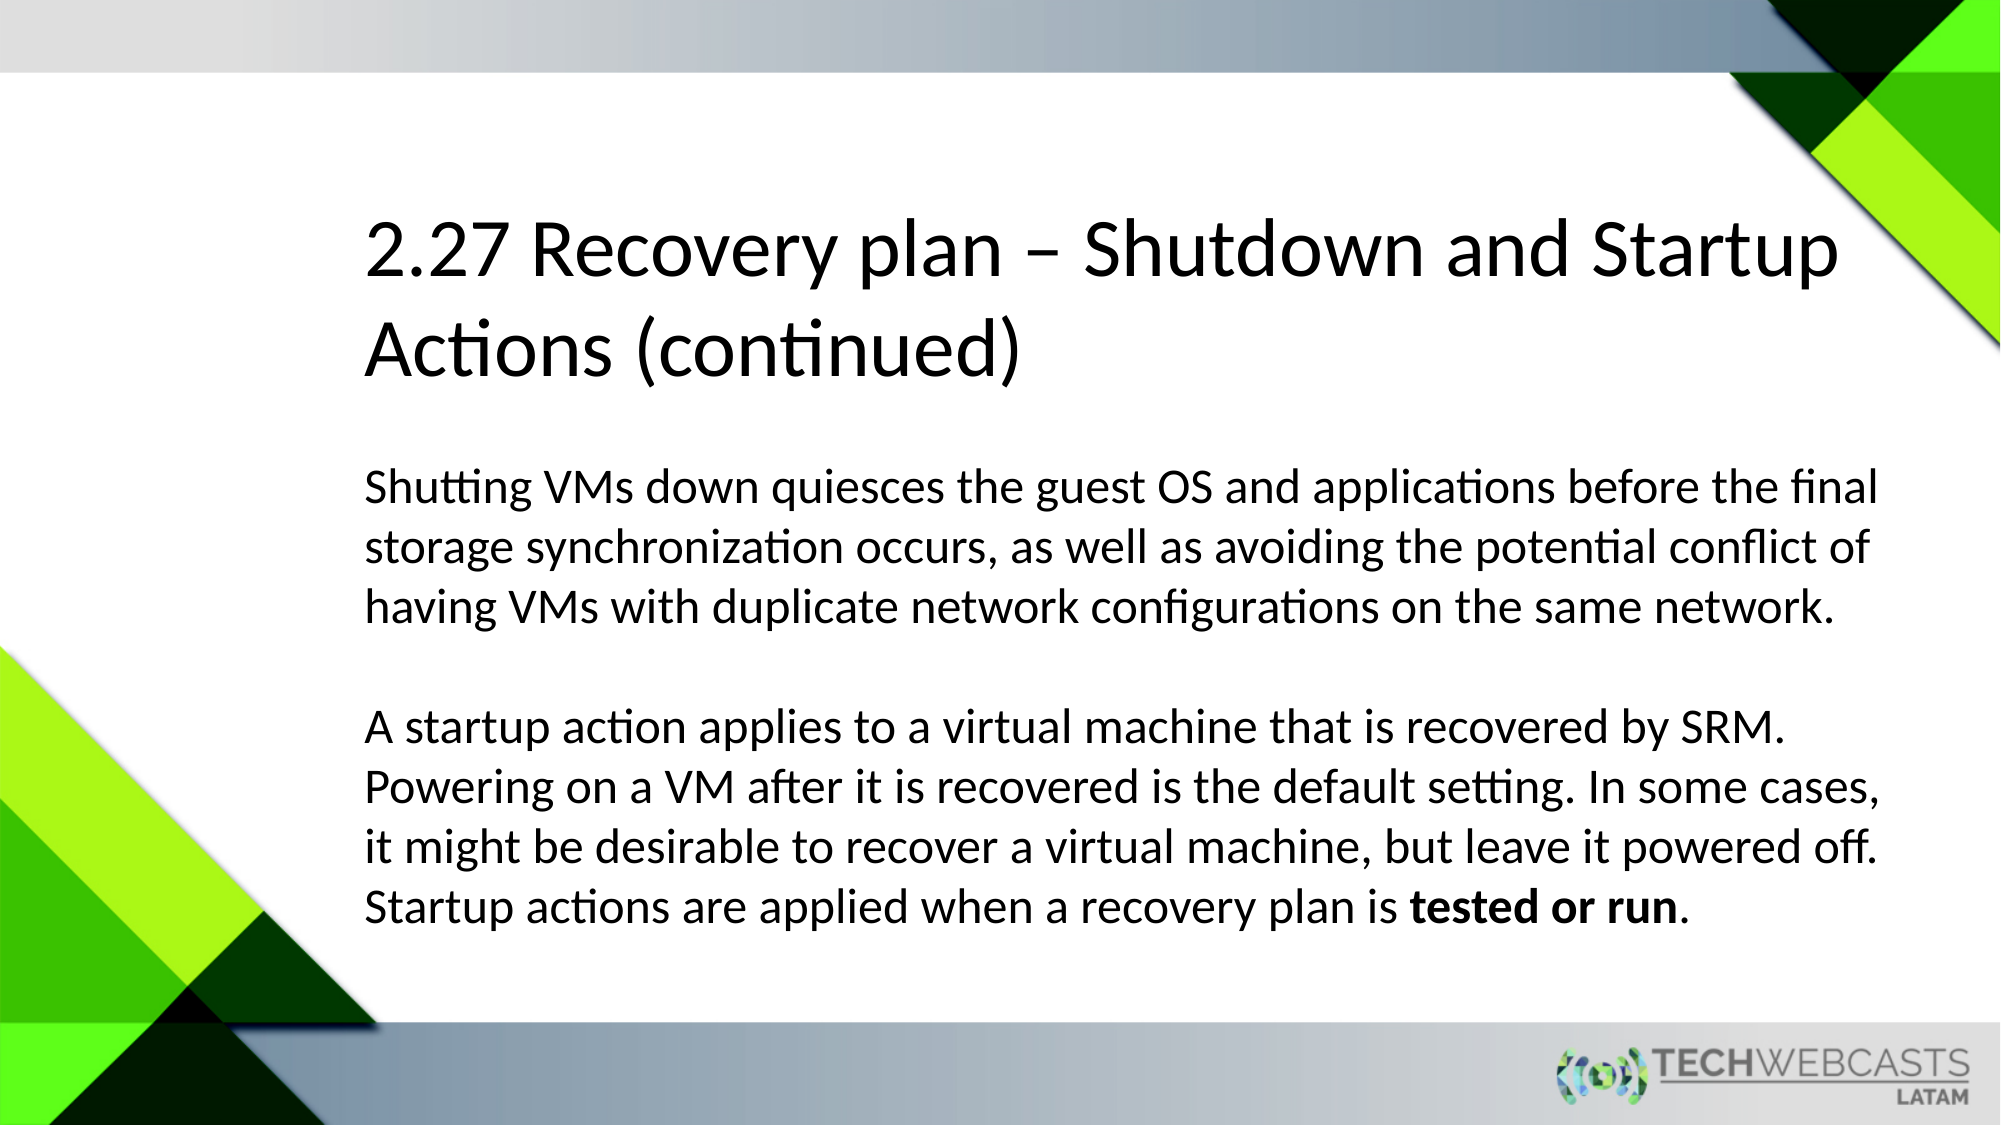

2.27 Recovery plan – Shutdown and Startup Actions (continued)

Shutting VMs down quiesces the guest OS and applications before the final storage synchronization occurs, as well as avoiding the potential conflict of having VMs with duplicate network configurations on the same network.

A startup action applies to a virtual machine that is recovered by SRM. Powering on a VM after it is recovered is the default setting. In some cases, it might be desirable to recover a virtual machine, but leave it powered off. Startup actions are applied when a recovery plan is tested or run.